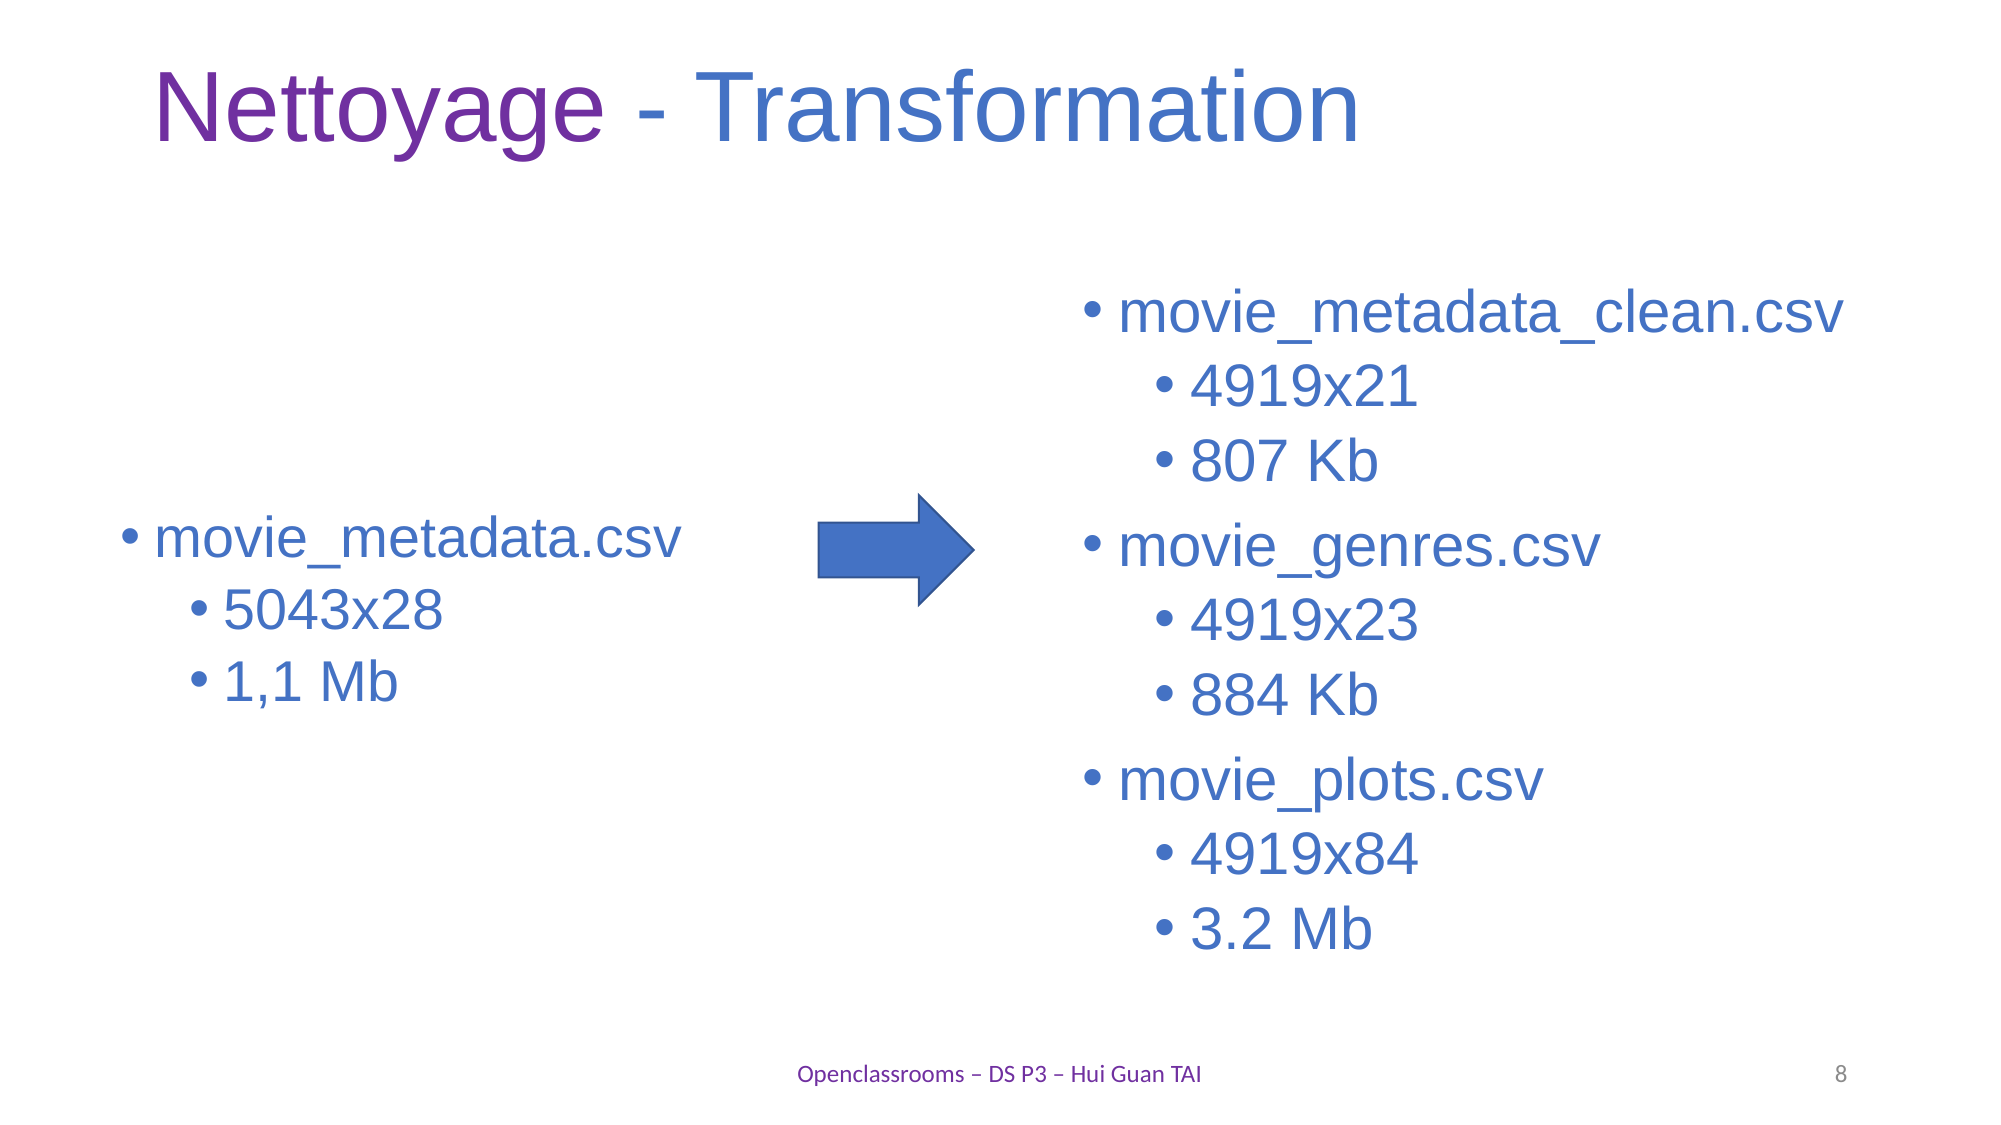

Nettoyage - Transformation
movie_metadata_clean.csv
4919x21
807 Kb
movie_genres.csv
4919x23
884 Kb
movie_plots.csv
4919x84
3.2 Mb

movie_metadata.csv
5043x28
1,1 Mb
Openclassrooms – DS P3 – Hui Guan TAI
8